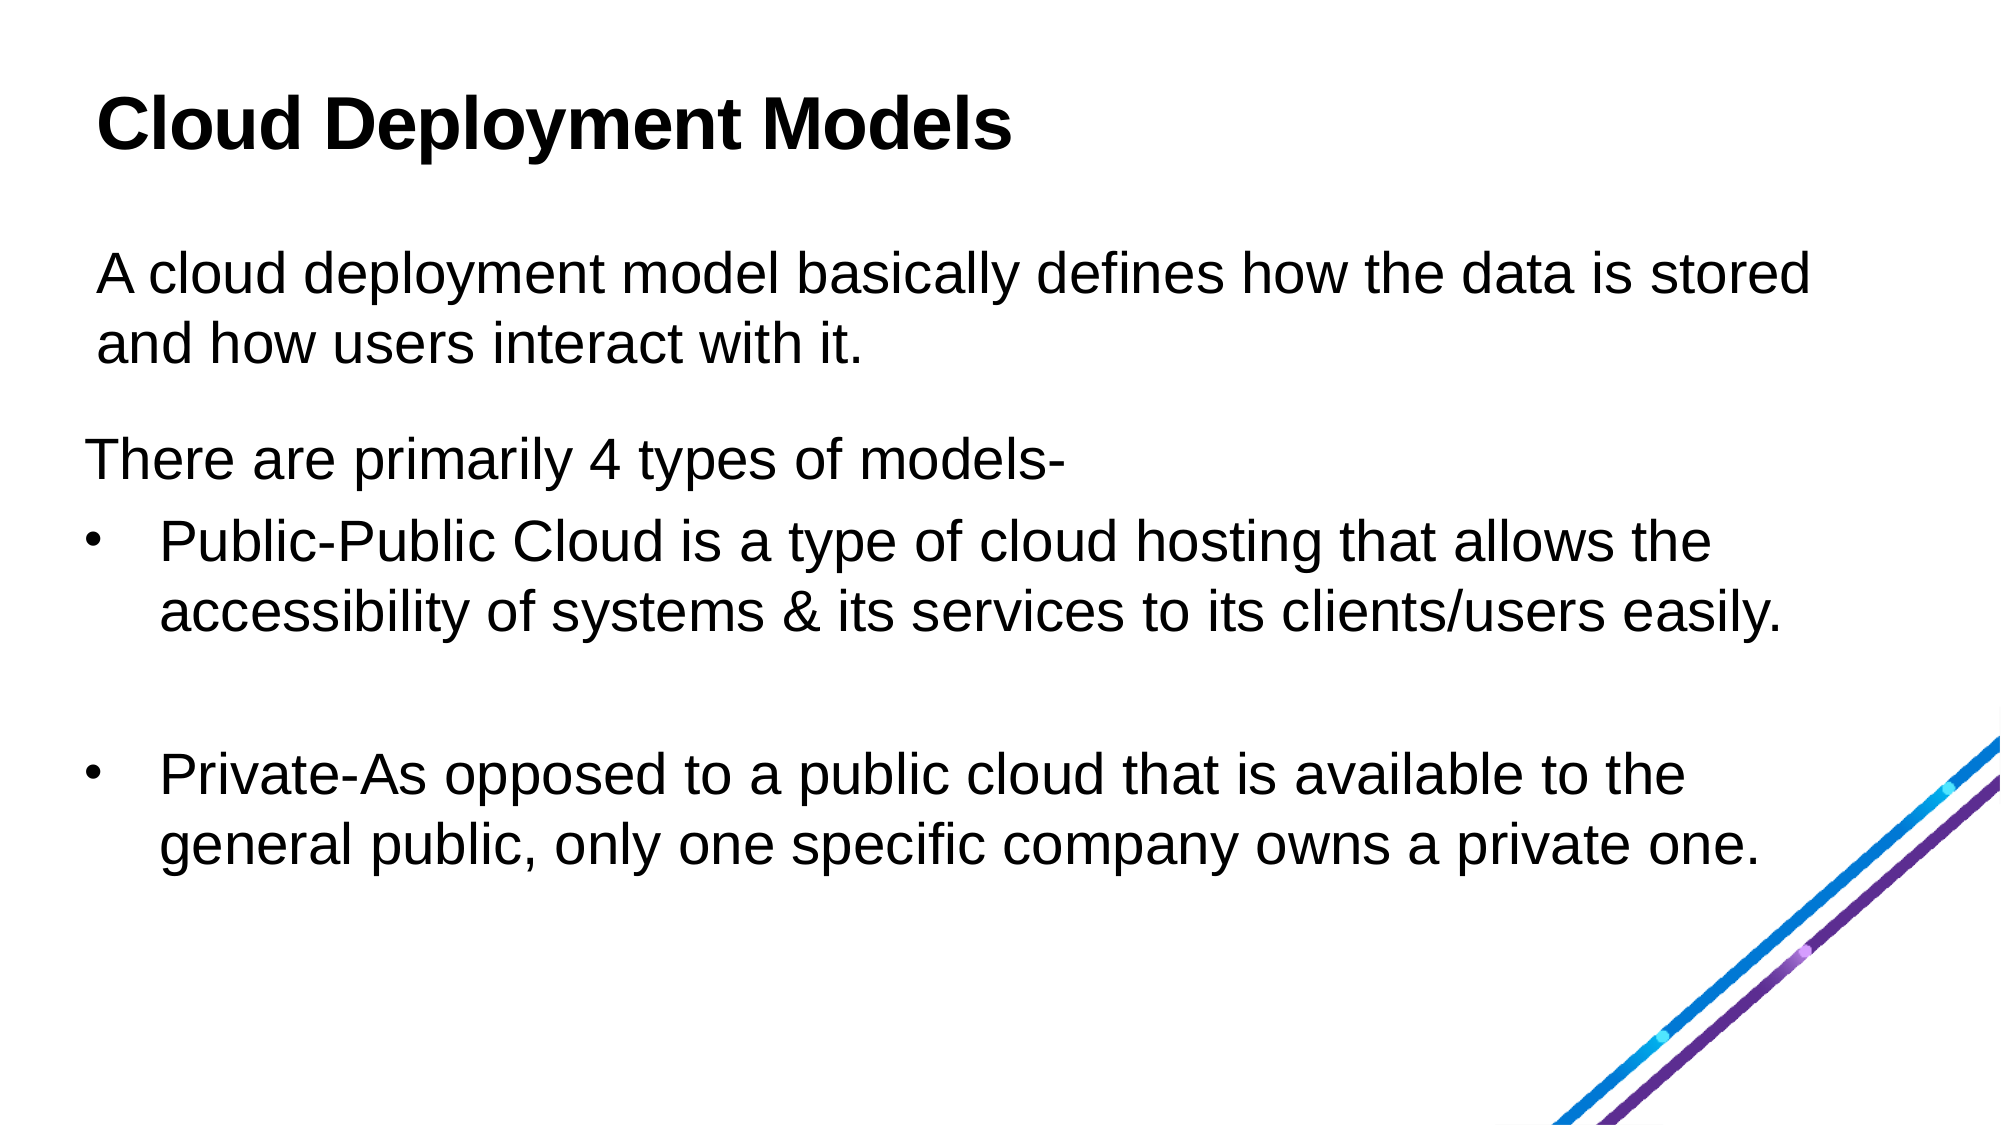

# Cloud Deployment Models
A cloud deployment model basically defines how the data is stored and how users interact with it.
There are primarily 4 types of models-
Public-Public Cloud is a type of cloud hosting that allows the accessibility of systems & its services to its clients/users easily.

Private-As opposed to a public cloud that is available to the general public, only one specific company owns a private one.